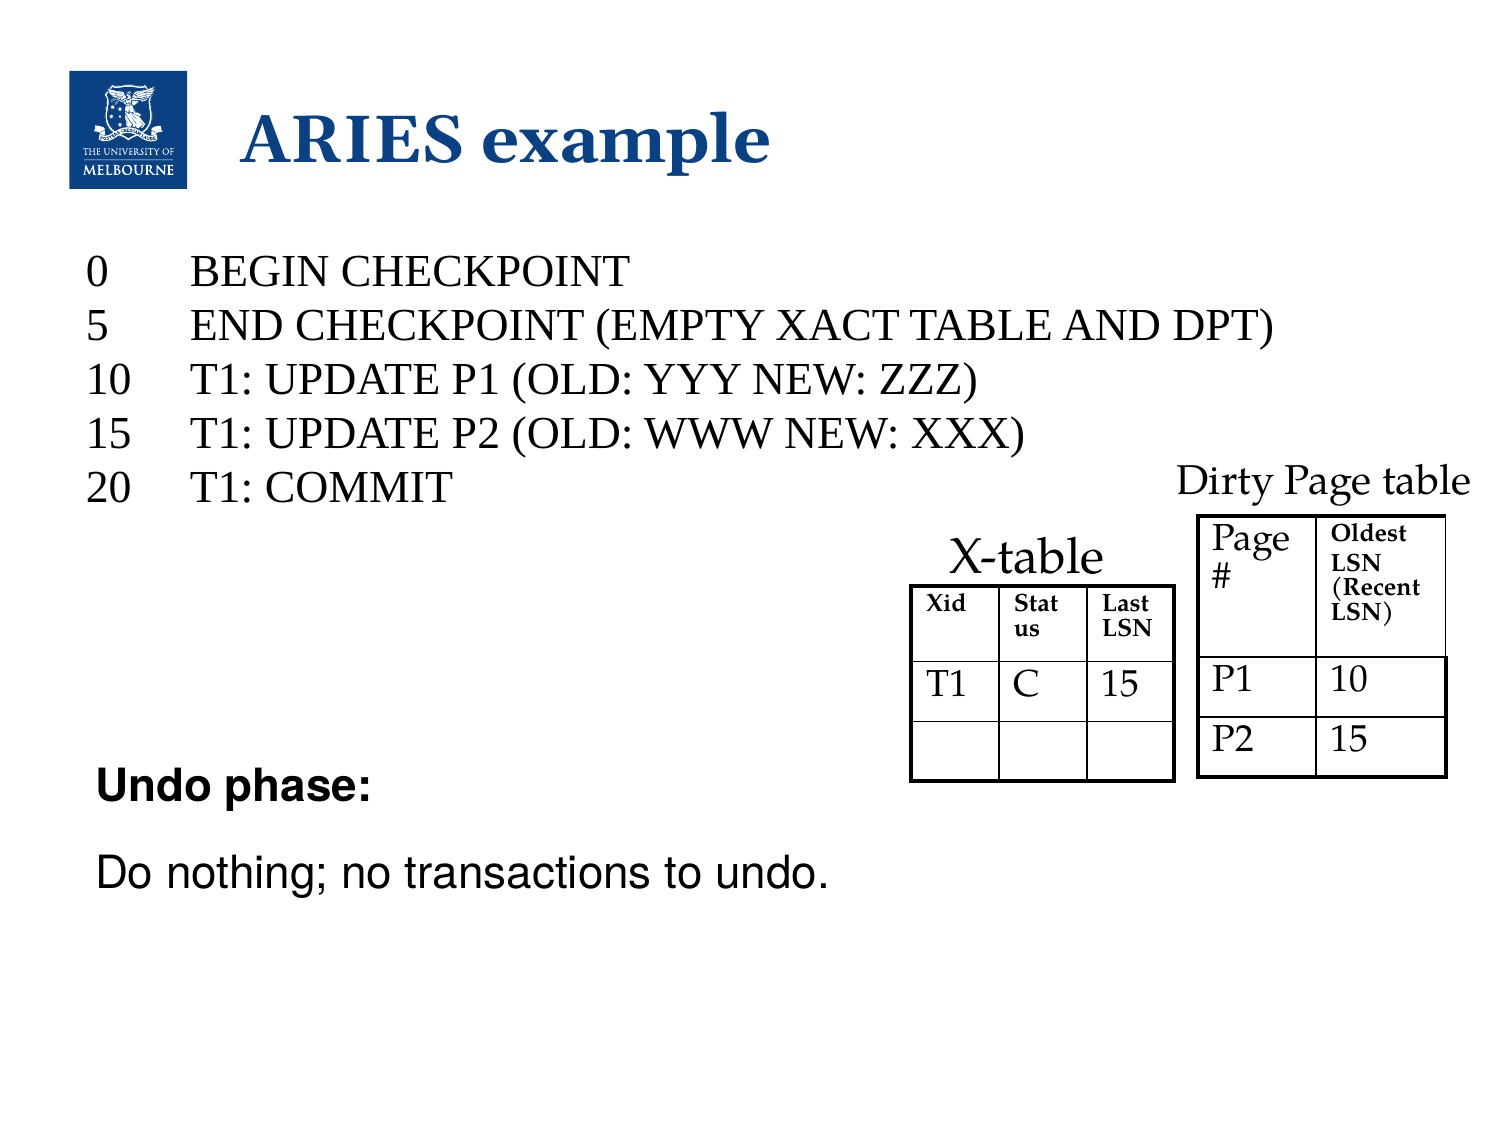

# ARIES example
| 0 | BEGIN CHECKPOINT |
| --- | --- |
| 5 | END CHECKPOINT (EMPTY XACT TABLE AND DPT) |
| 10 | T1: UPDATE P1 (OLD: YYY NEW: ZZZ) |
| 15 | T1: UPDATE P2 (OLD: WWW NEW: XXX) |
| 20 | T1: COMMIT |
Dirty Page table
X-table
| Page# | Oldest LSN (Recent LSN) |
| --- | --- |
| P1 | 10 |
| P2 | 15 |

Undo phase:
Do nothing; no transactions to undo.

| Xid | Status | Last LSN |
| --- | --- | --- |
| T1 | C | 15 |
|  |  |  |